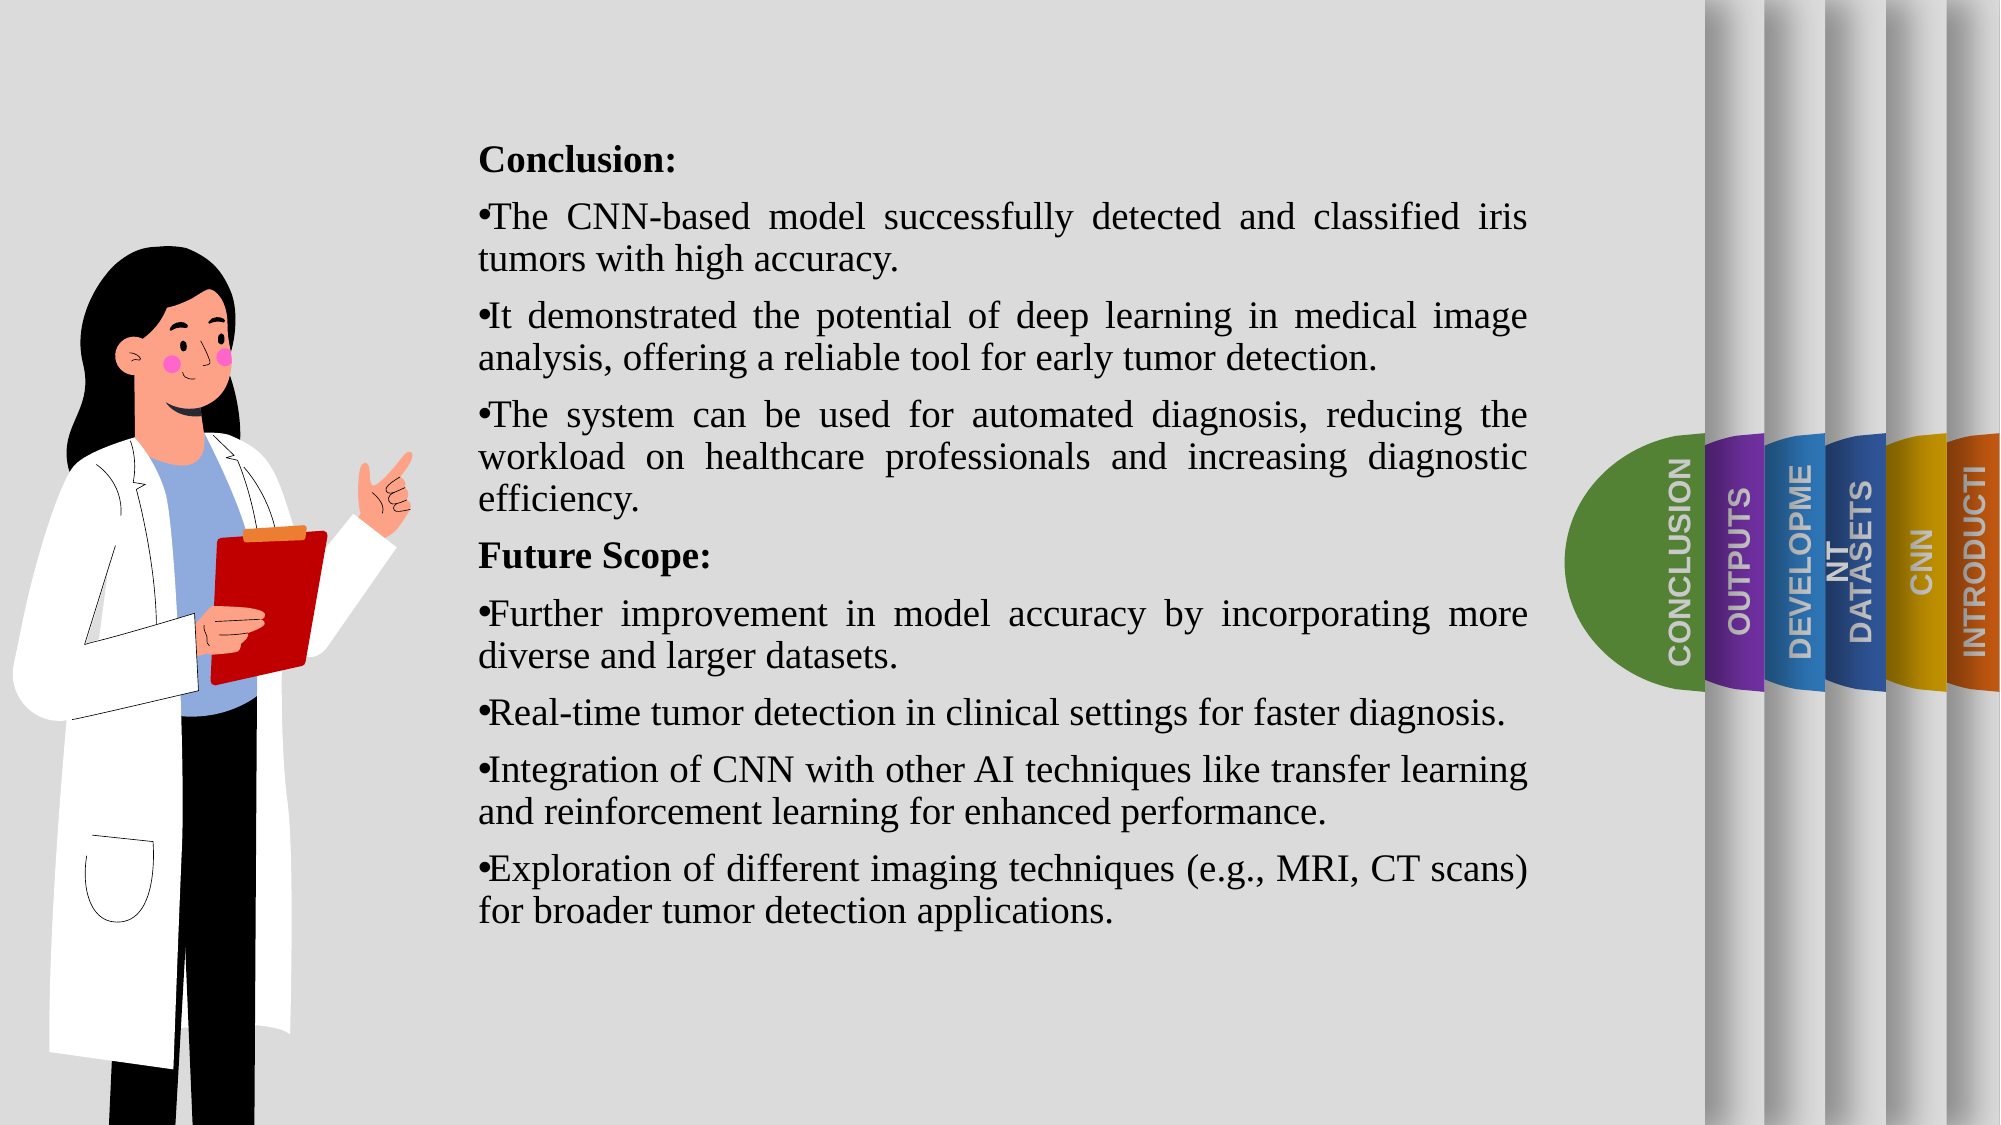

OUTPUTS

DEVELOPMENT

DATASETS

CNN

CONCLUSION

INTRODUCTION
Conclusion:
The CNN-based model successfully detected and classified iris tumors with high accuracy.
It demonstrated the potential of deep learning in medical image analysis, offering a reliable tool for early tumor detection.
The system can be used for automated diagnosis, reducing the workload on healthcare professionals and increasing diagnostic efficiency.
Future Scope:
Further improvement in model accuracy by incorporating more diverse and larger datasets.
Real-time tumor detection in clinical settings for faster diagnosis.
Integration of CNN with other AI techniques like transfer learning and reinforcement learning for enhanced performance.
Exploration of different imaging techniques (e.g., MRI, CT scans) for broader tumor detection applications.

THANK YOU